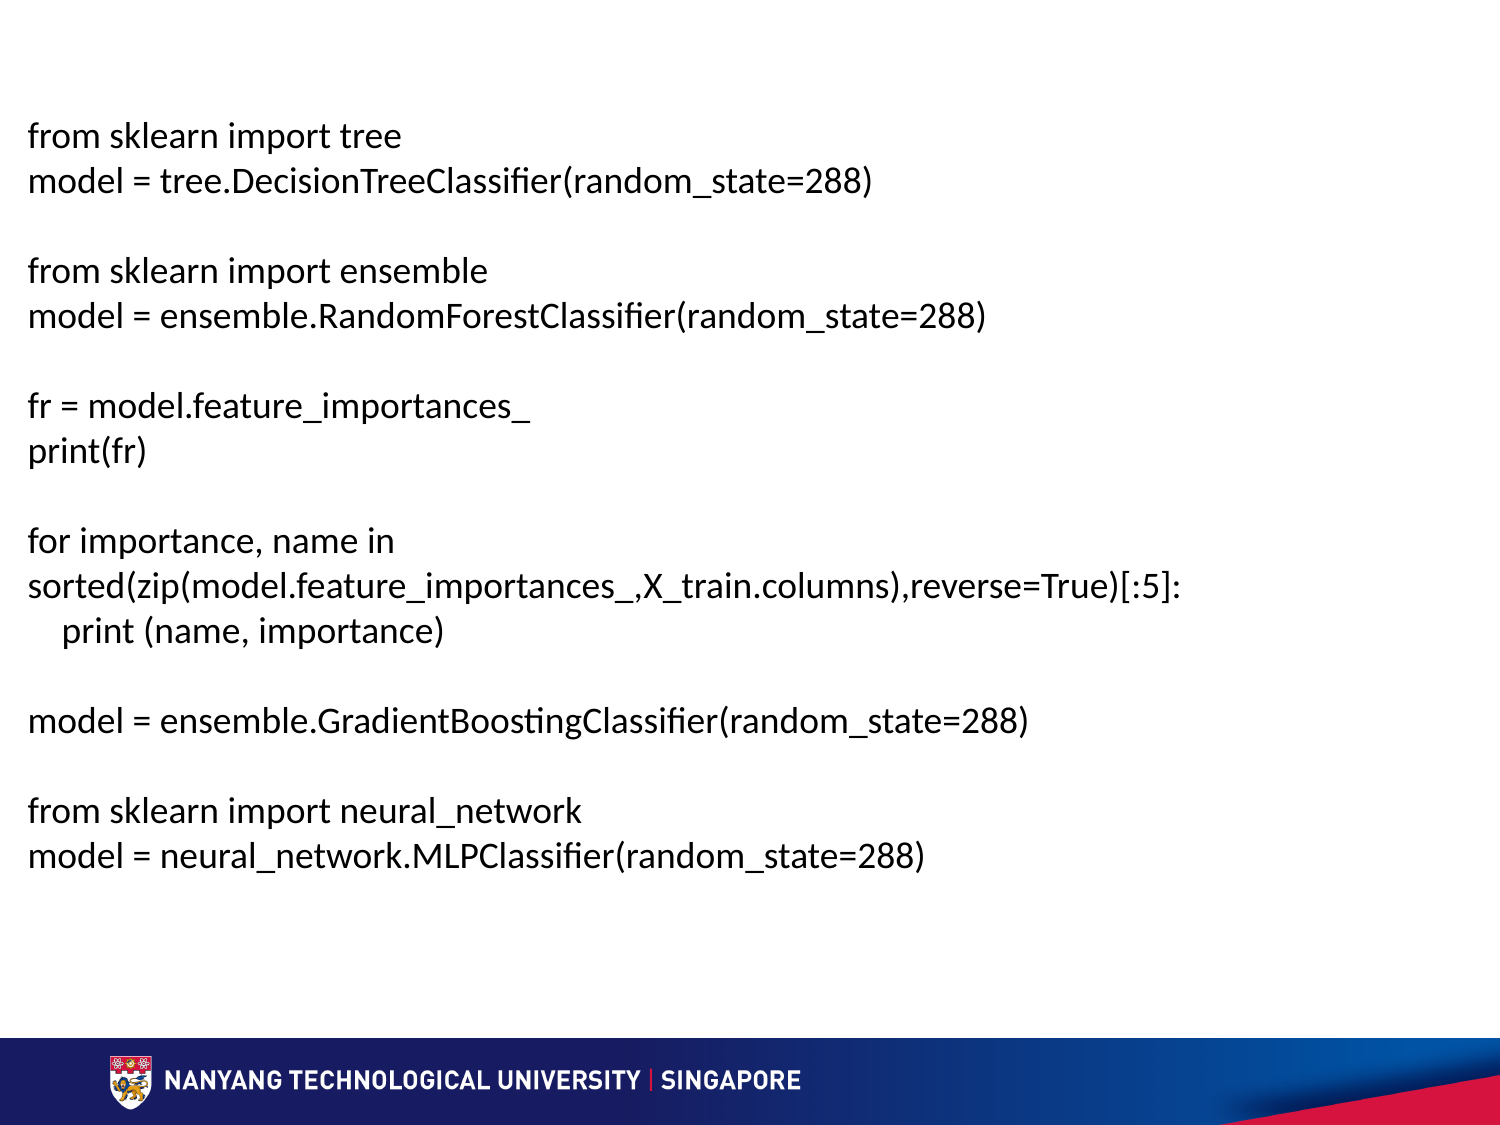

from sklearn import tree
model = tree.DecisionTreeClassifier(random_state=288)

from sklearn import ensemble
model = ensemble.RandomForestClassifier(random_state=288)

fr = model.feature_importances_
print(fr)

for importance, name in sorted(zip(model.feature_importances_,X_train.columns),reverse=True)[:5]:
    print (name, importance)

model = ensemble.GradientBoostingClassifier(random_state=288)

from sklearn import neural_network
model = neural_network.MLPClassifier(random_state=288)